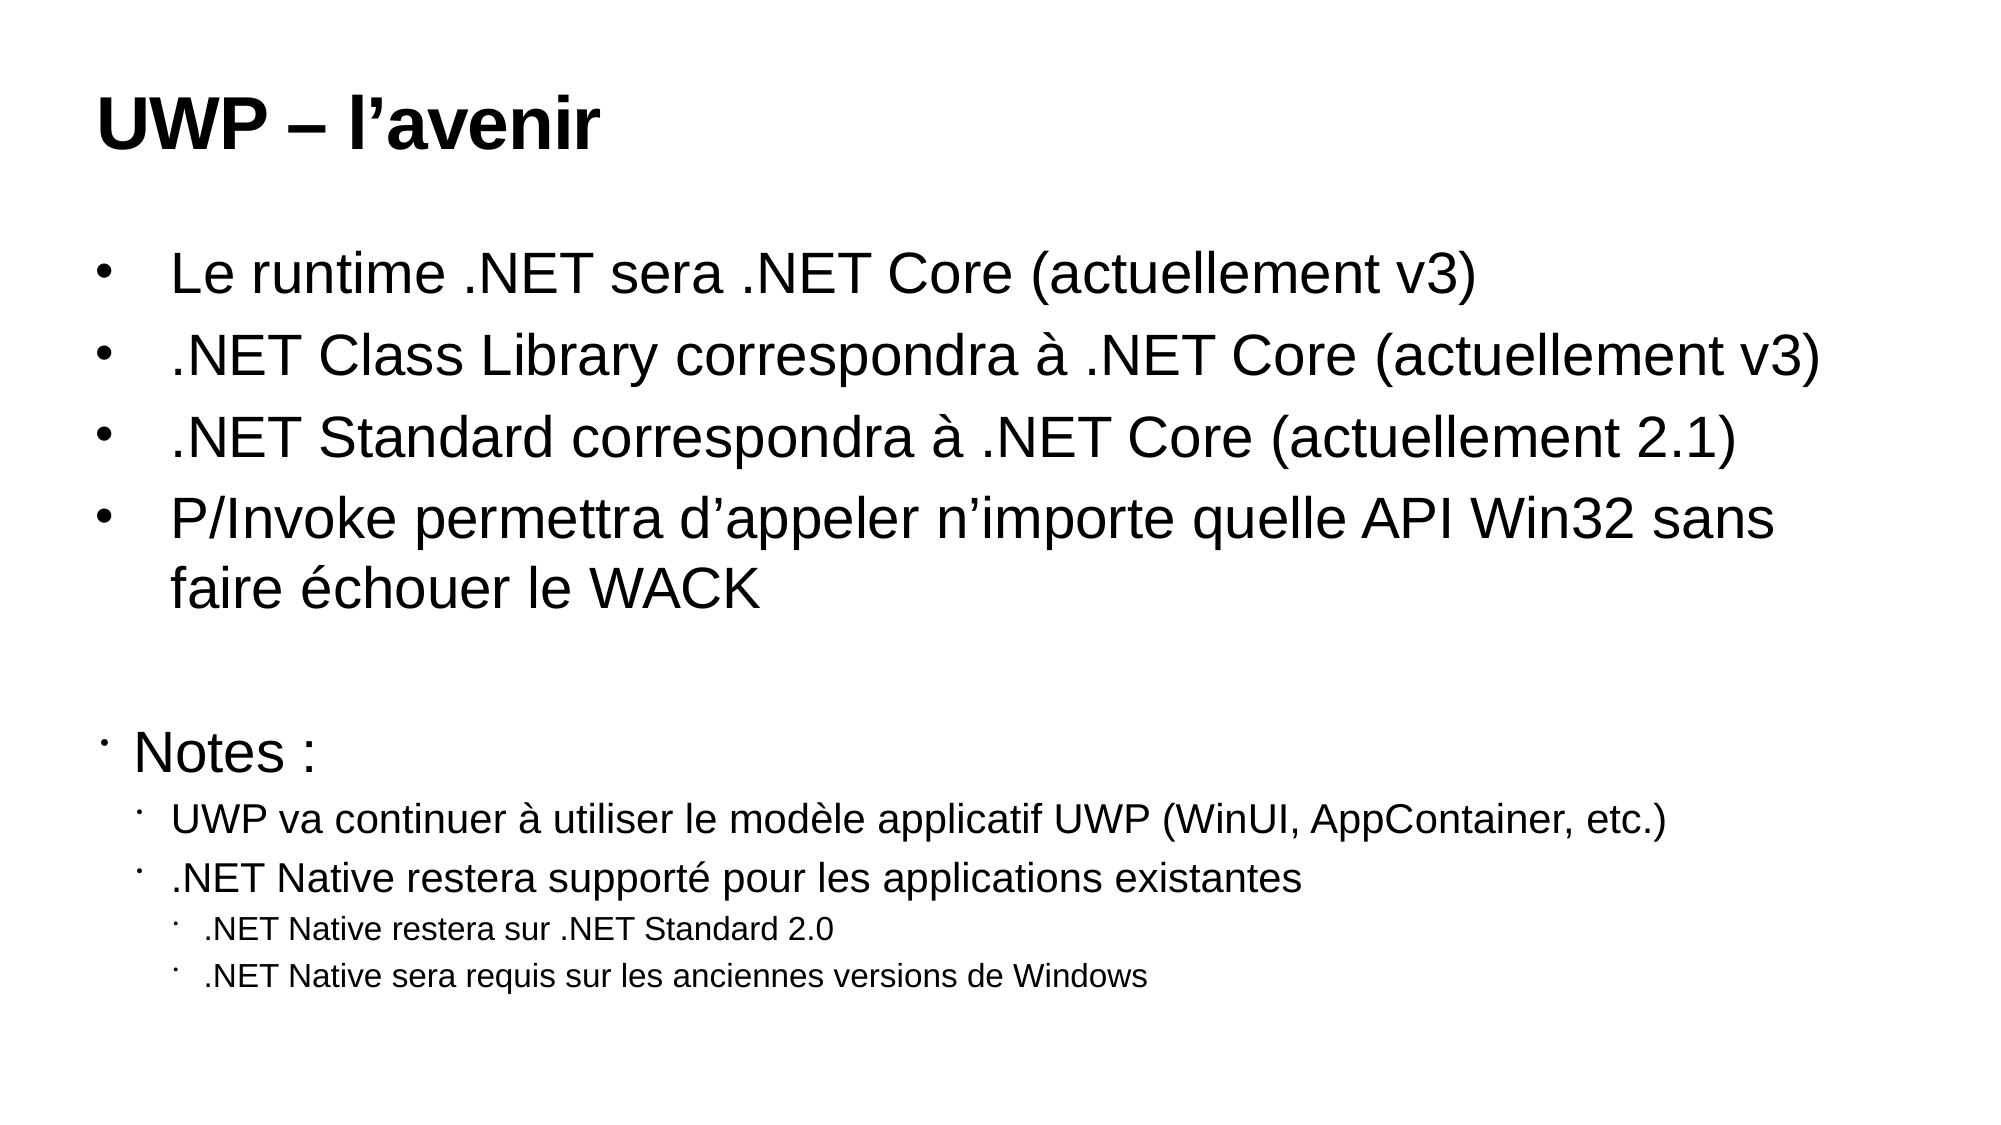

# UWP – l’avenir
Le runtime .NET sera .NET Core (actuellement v3)
.NET Class Library correspondra à .NET Core (actuellement v3)
.NET Standard correspondra à .NET Core (actuellement 2.1)
P/Invoke permettra d’appeler n’importe quelle API Win32 sans faire échouer le WACK

Notes :
UWP va continuer à utiliser le modèle applicatif UWP (WinUI, AppContainer, etc.)
.NET Native restera supporté pour les applications existantes
.NET Native restera sur .NET Standard 2.0
.NET Native sera requis sur les anciennes versions de Windows